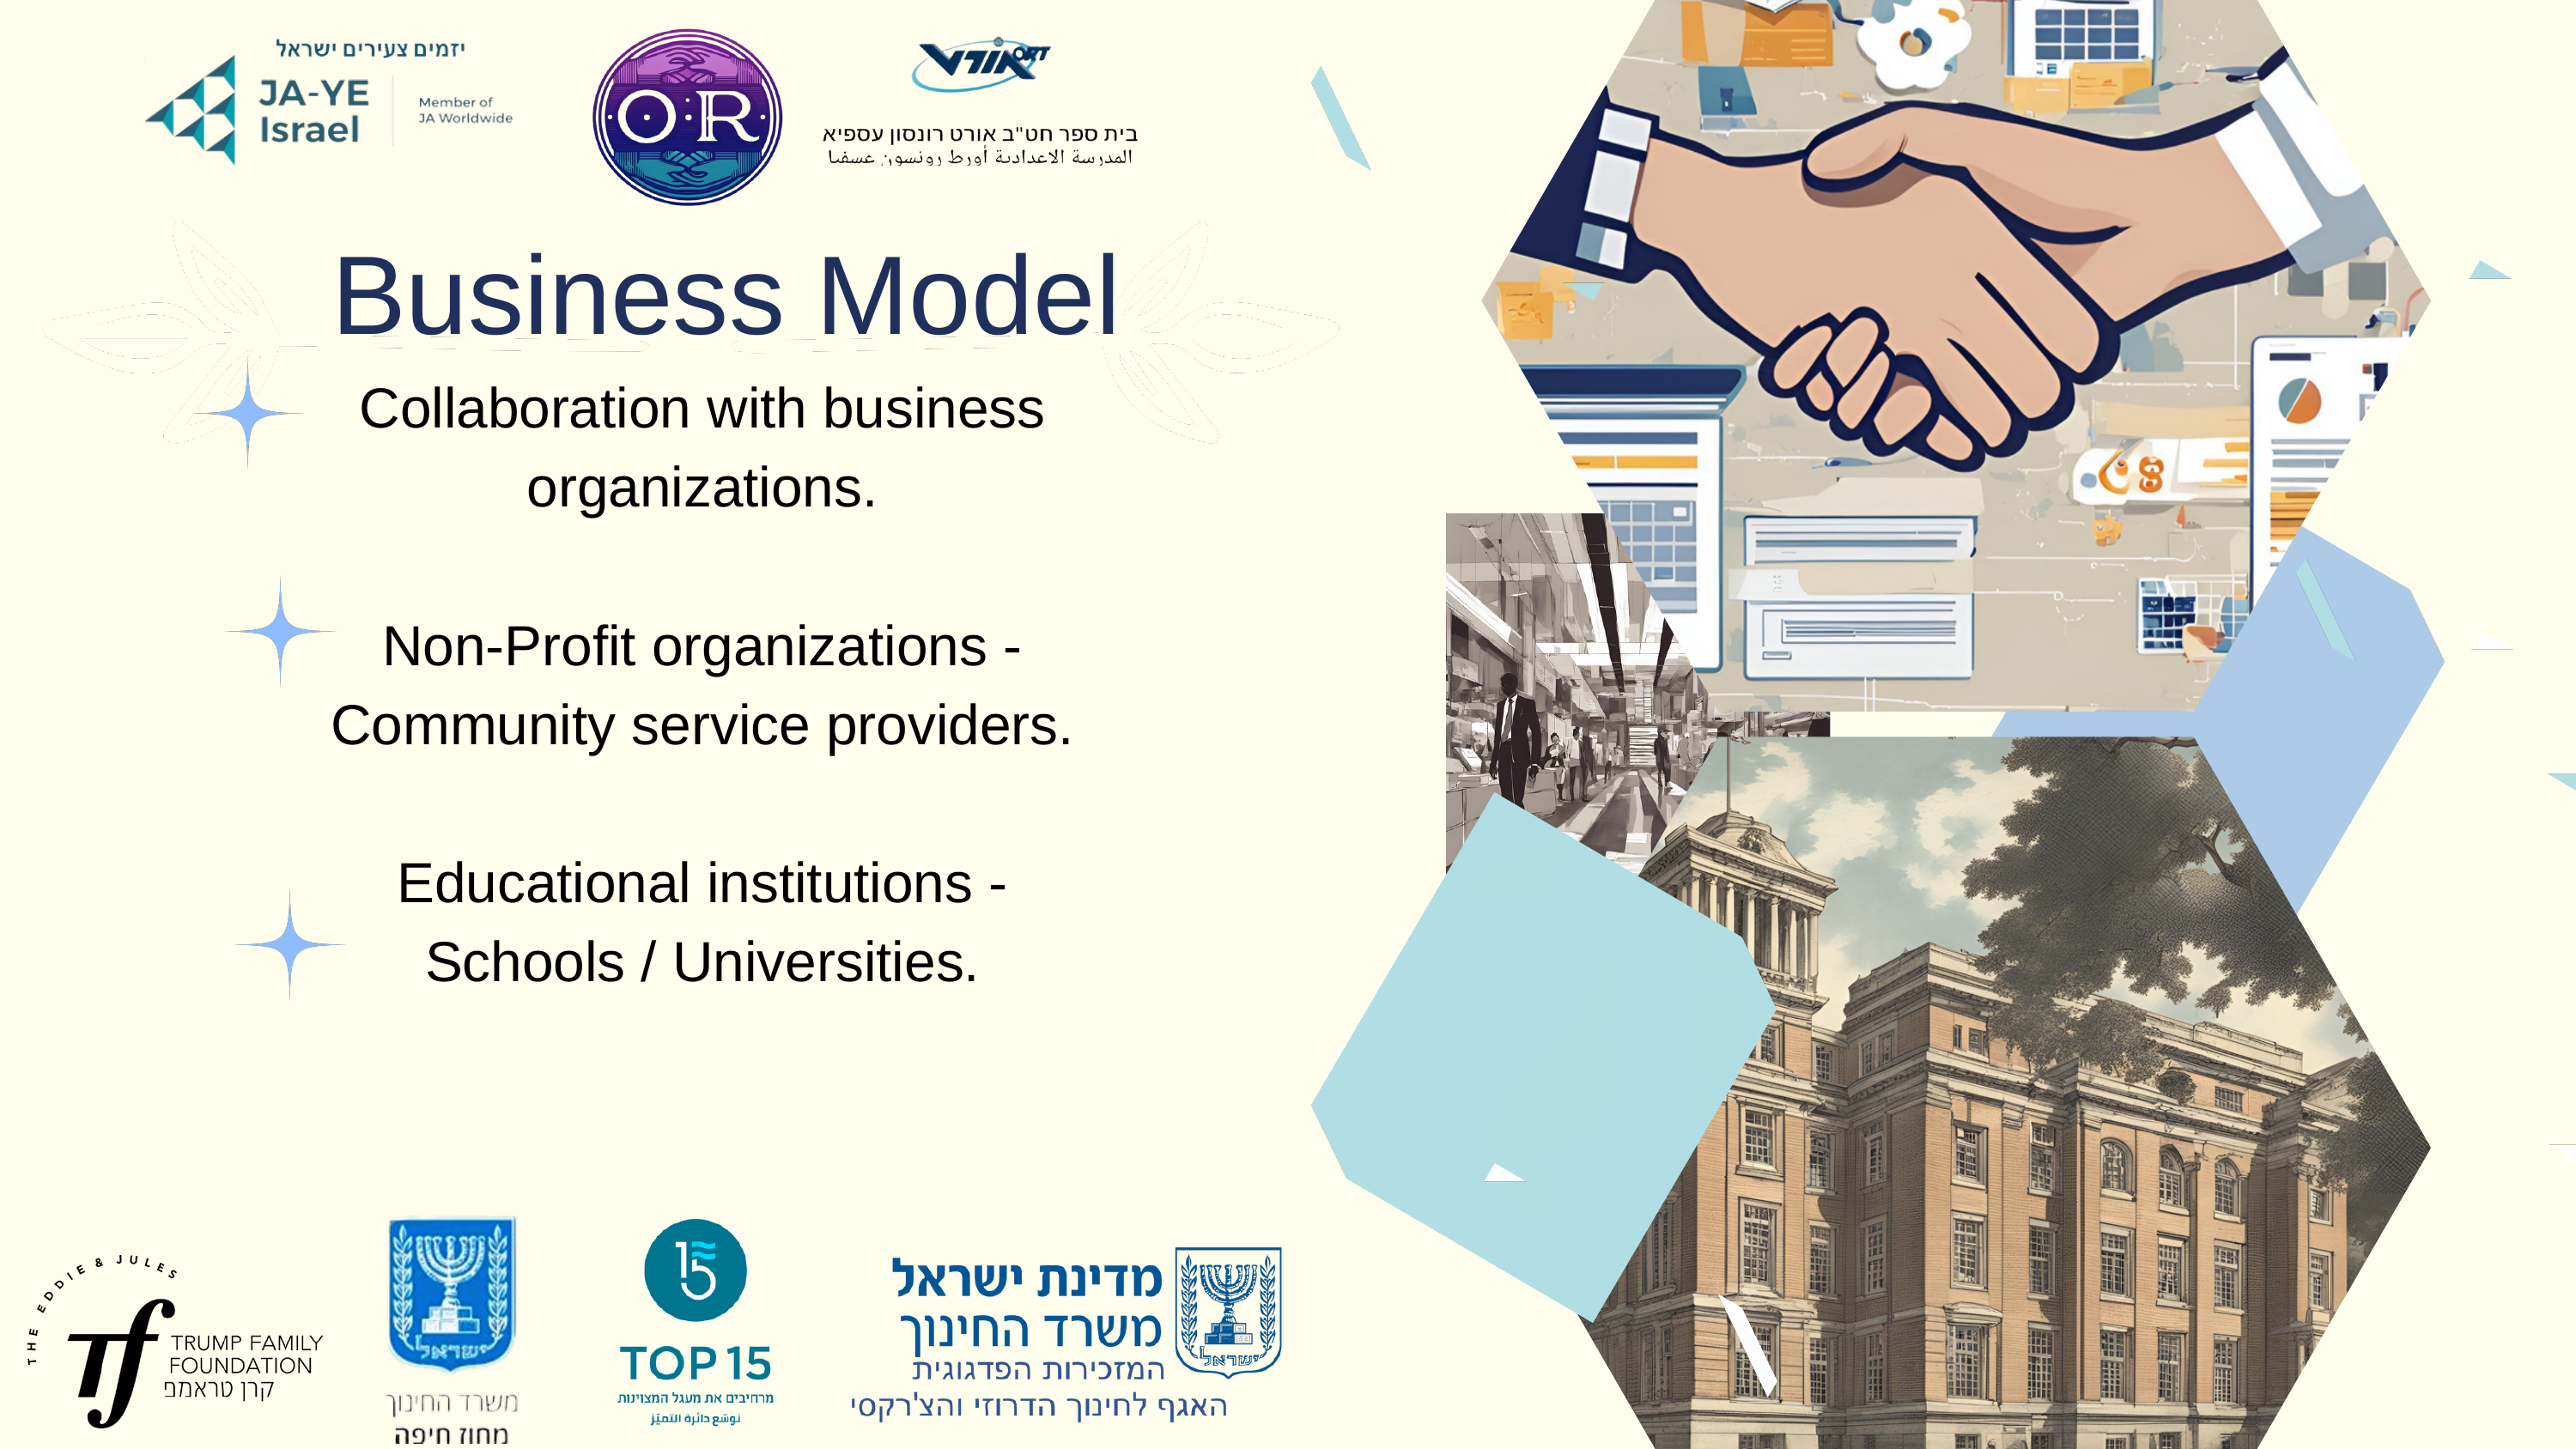

Business Model

Collaboration with business organizations.

Non-Profit organizations - Community service providers.

Educational institutions - Schools / Universities.